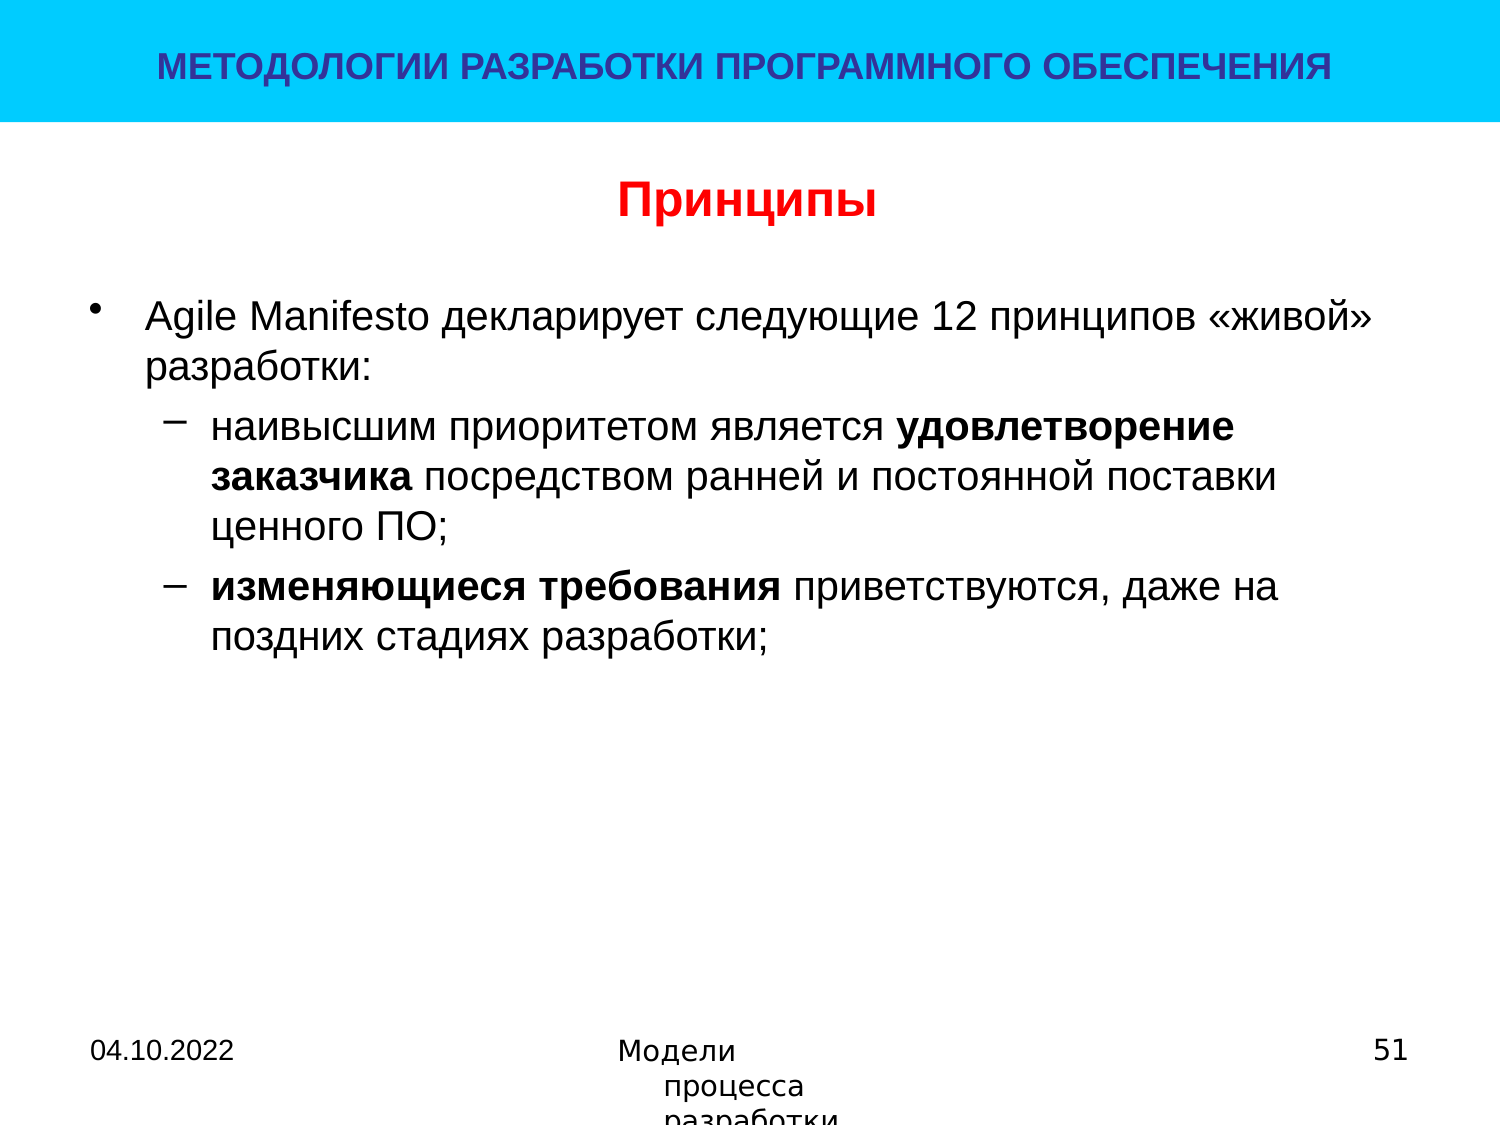

МЕТОДОЛОГИИ РАЗРАБОТКИ ПРОГРАММНОГО ОБЕСПЕЧЕНИЯ
# Принципы
Agile Manifesto декларирует следующие 12 принципов «живой» разработки:
наивысшим приоритетом является удовлетворение заказчика посредством ранней и постоянной поставки ценного ПО;
изменяющиеся требования приветствуются, даже на поздних стадиях разработки;
51
Модели процесса разработки
04.10.2022